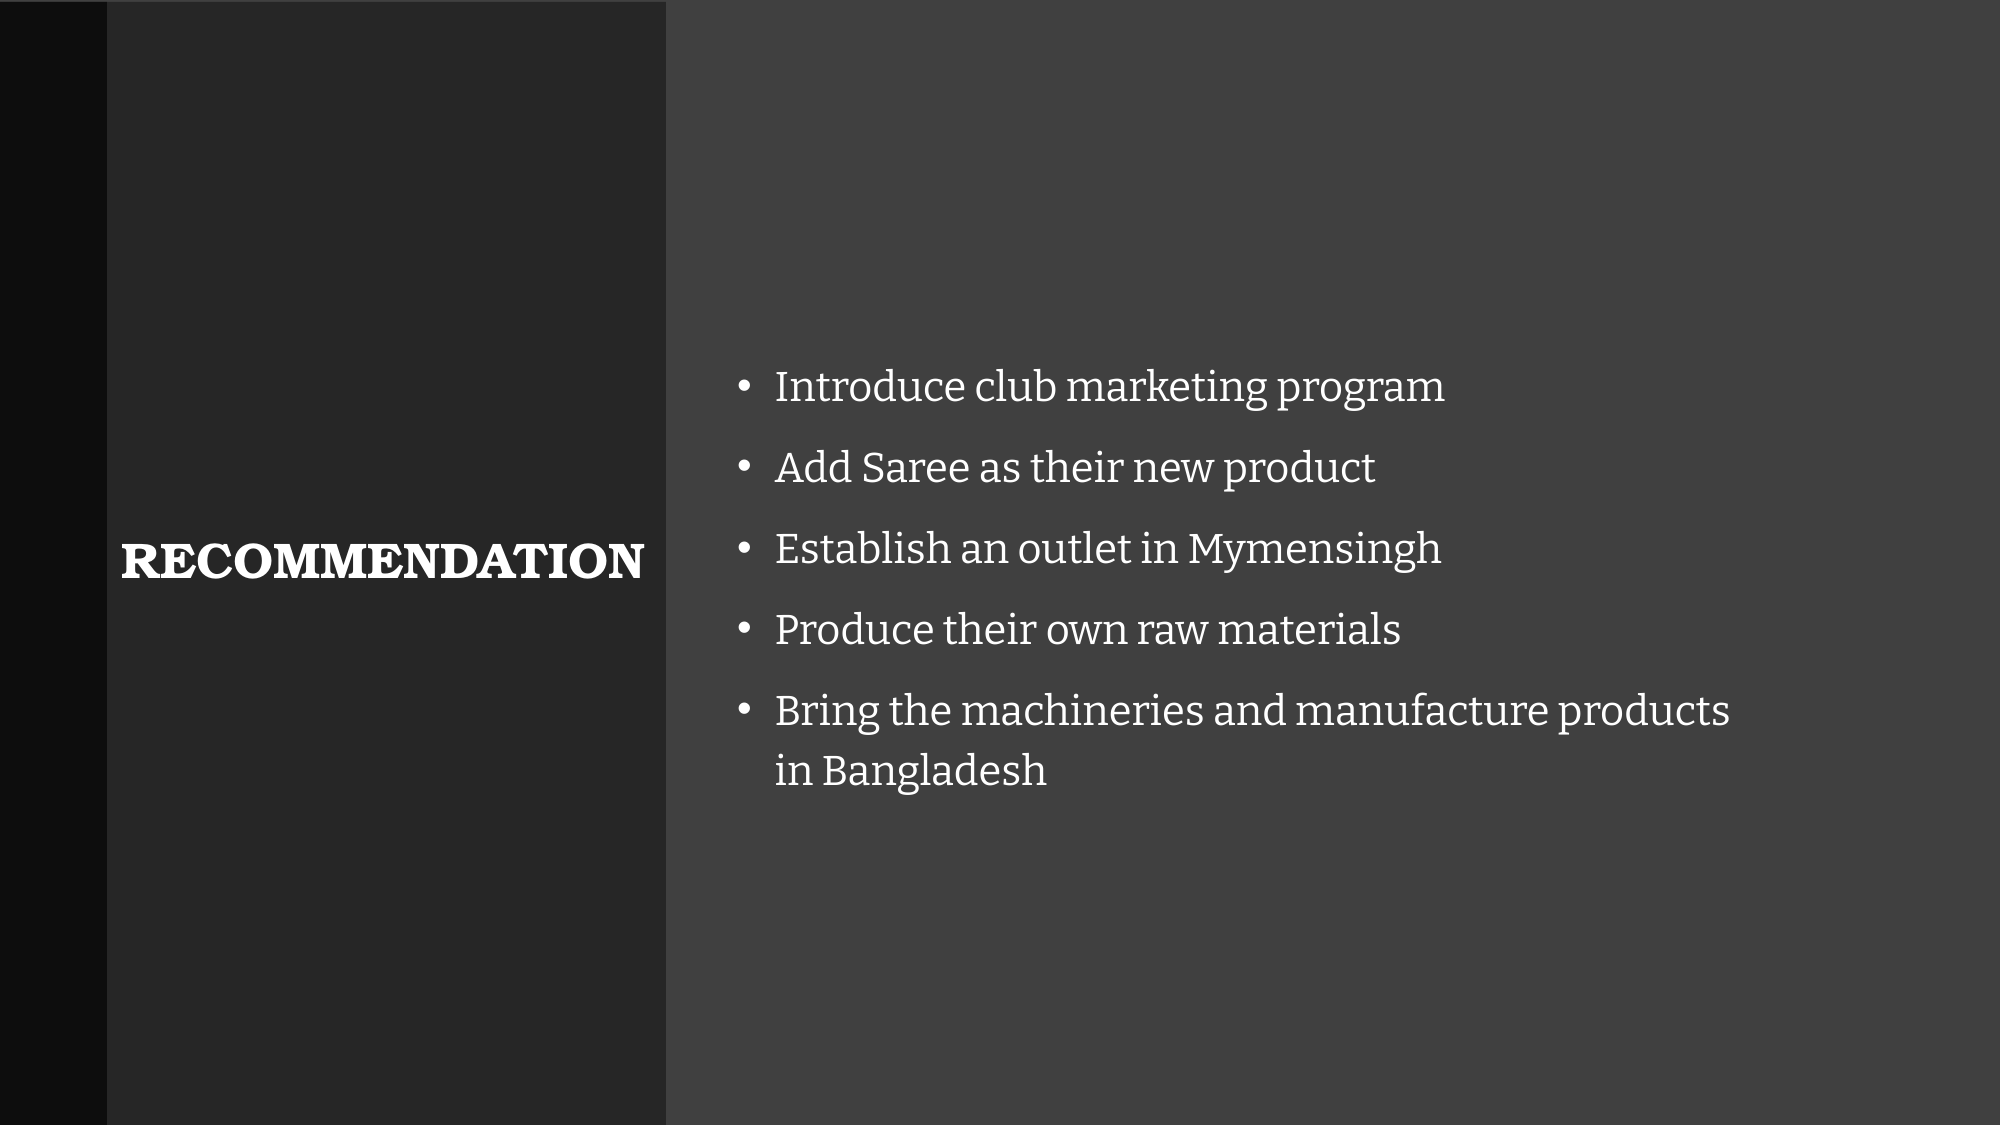

# Recommendation
Introduce club marketing program
Add Saree as their new product
Establish an outlet in Mymensingh
Produce their own raw materials
Bring the machineries and manufacture products in Bangladesh